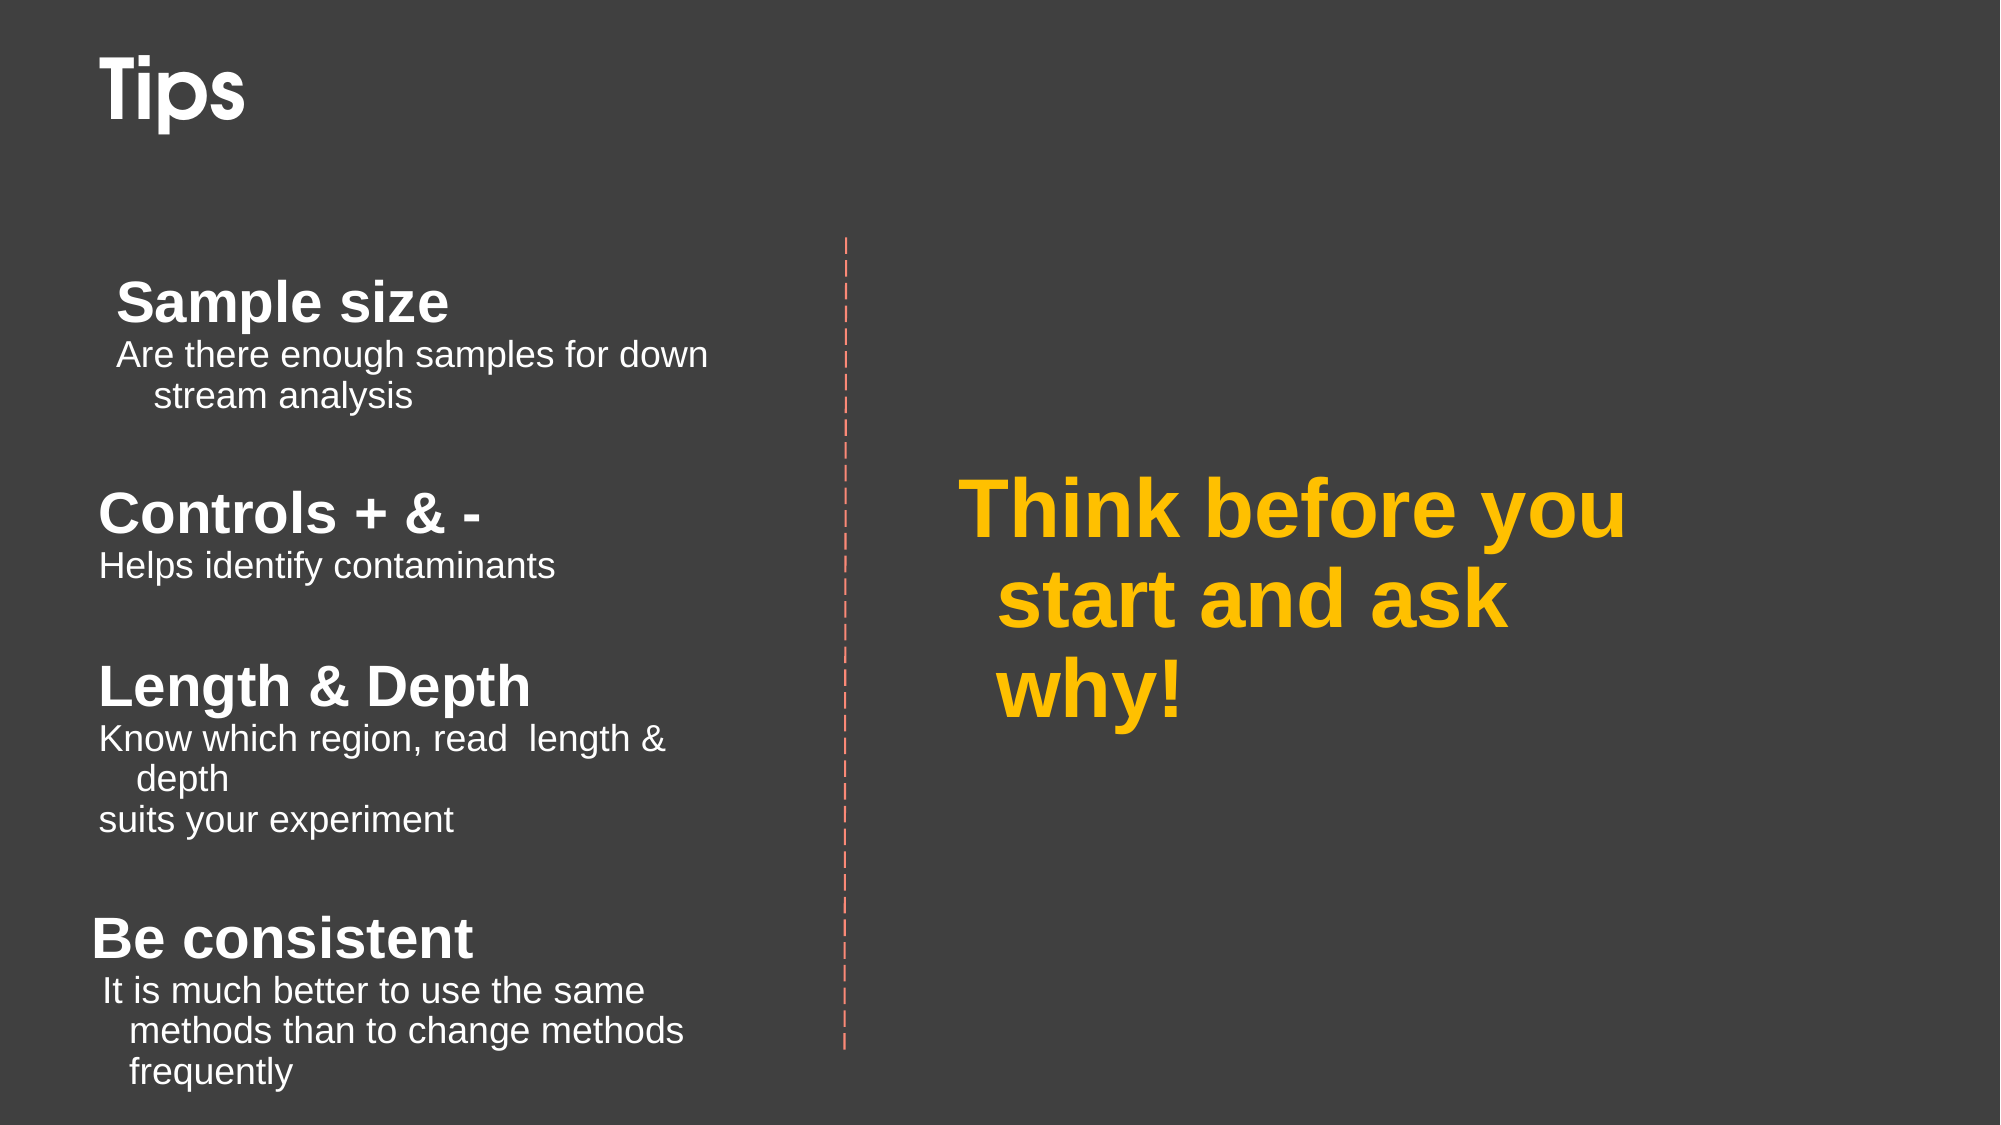

Tips
Sample size
Are there enough samples for down stream analysis
Think before you start and ask why!
Controls + & -
Helps identify contaminants
Length & Depth
Know which region, read  length & depth
suits your experiment
Be consistent
 It is much better to use the same methods than to change methods frequently